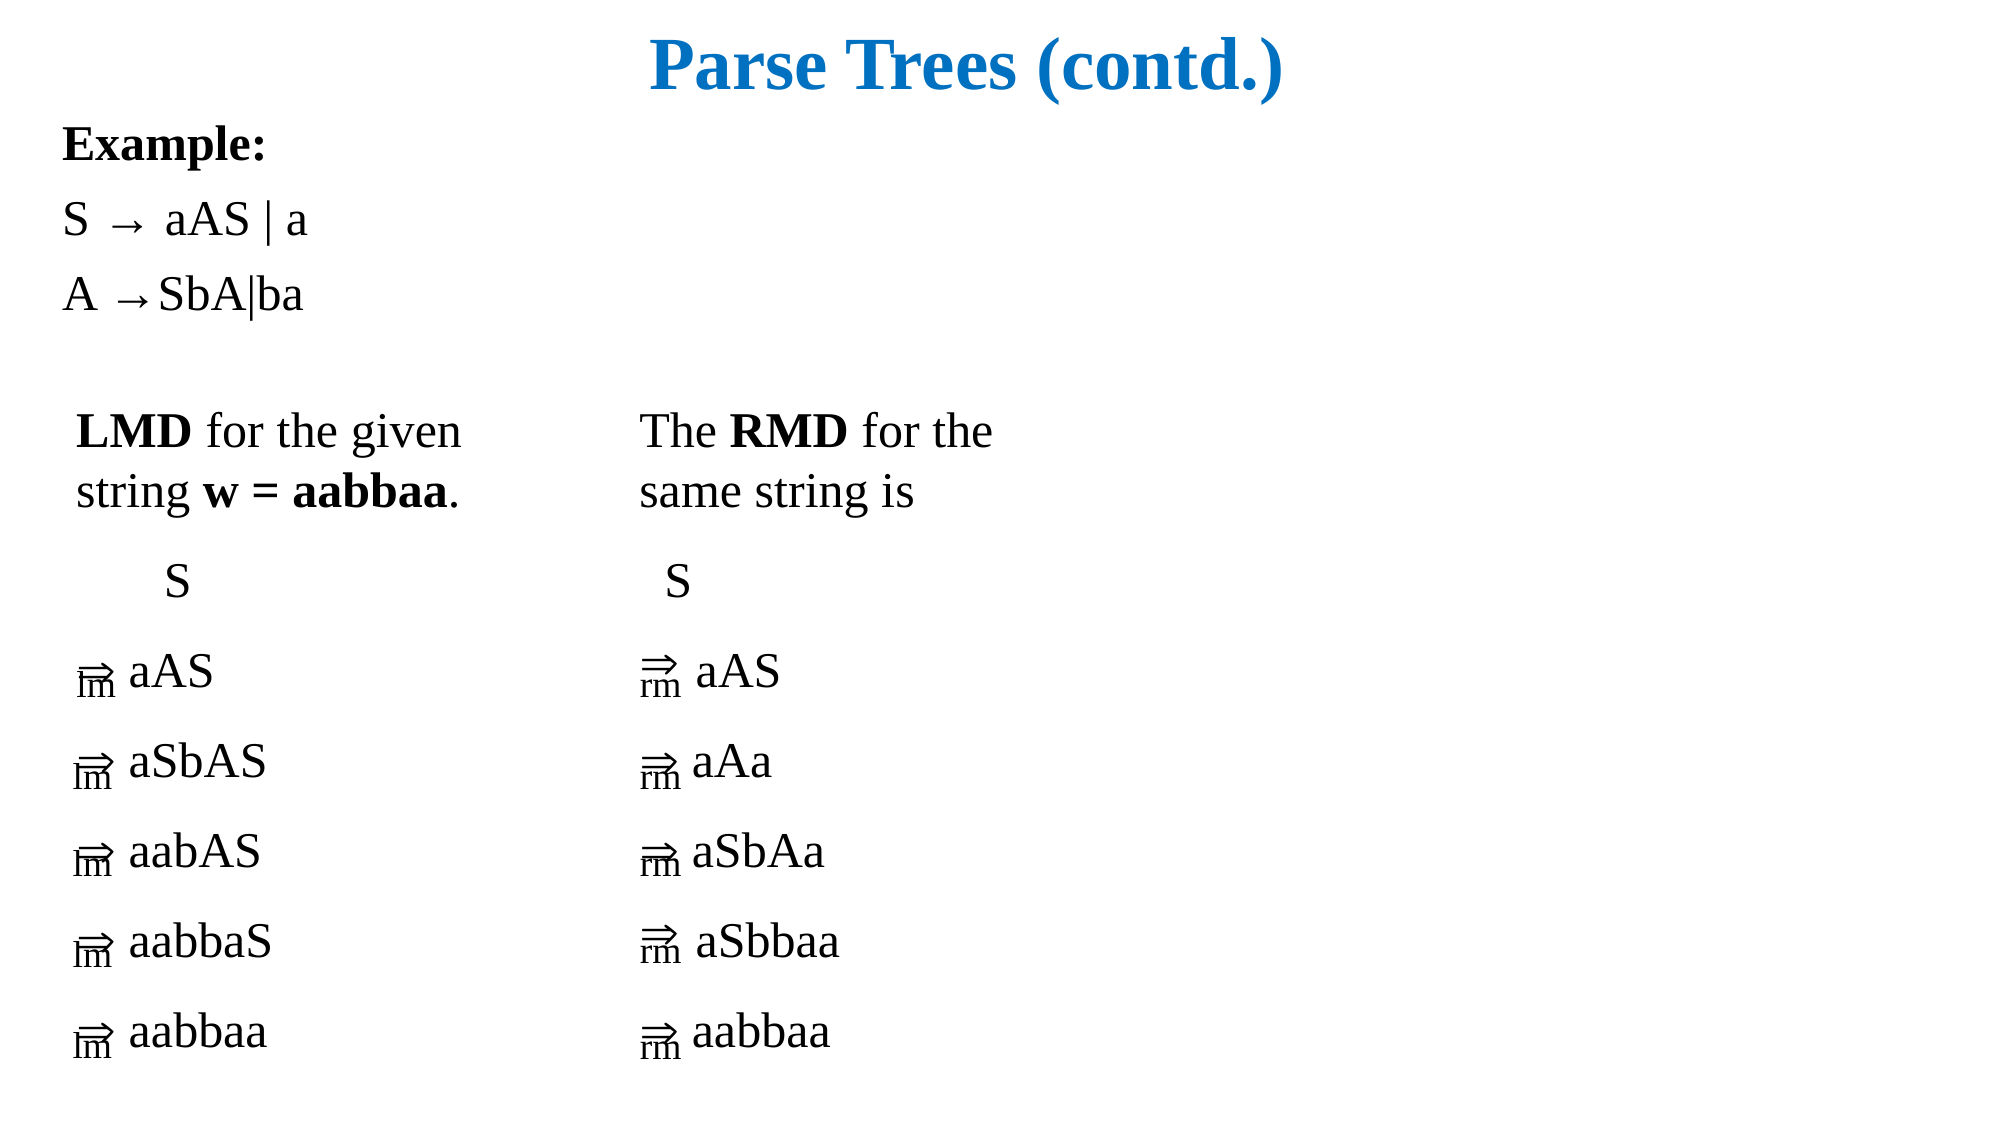

# Parse Trees (contd.)
Example:
S → aAS | a
A →SbA|ba

LMD for the given string w = aabbaa.
       S
⇒ aAS
⇒ aSbAS
⇒ aabAS
⇒ aabbaS
⇒ aabbaa
The RMD for the same string is
  S
aAS
⇒ aAa
⇒ aSbAa
aSbbaa
⇒ aabbaa
lm
rm
lm
rm
lm
rm
rm
lm
lm
rm